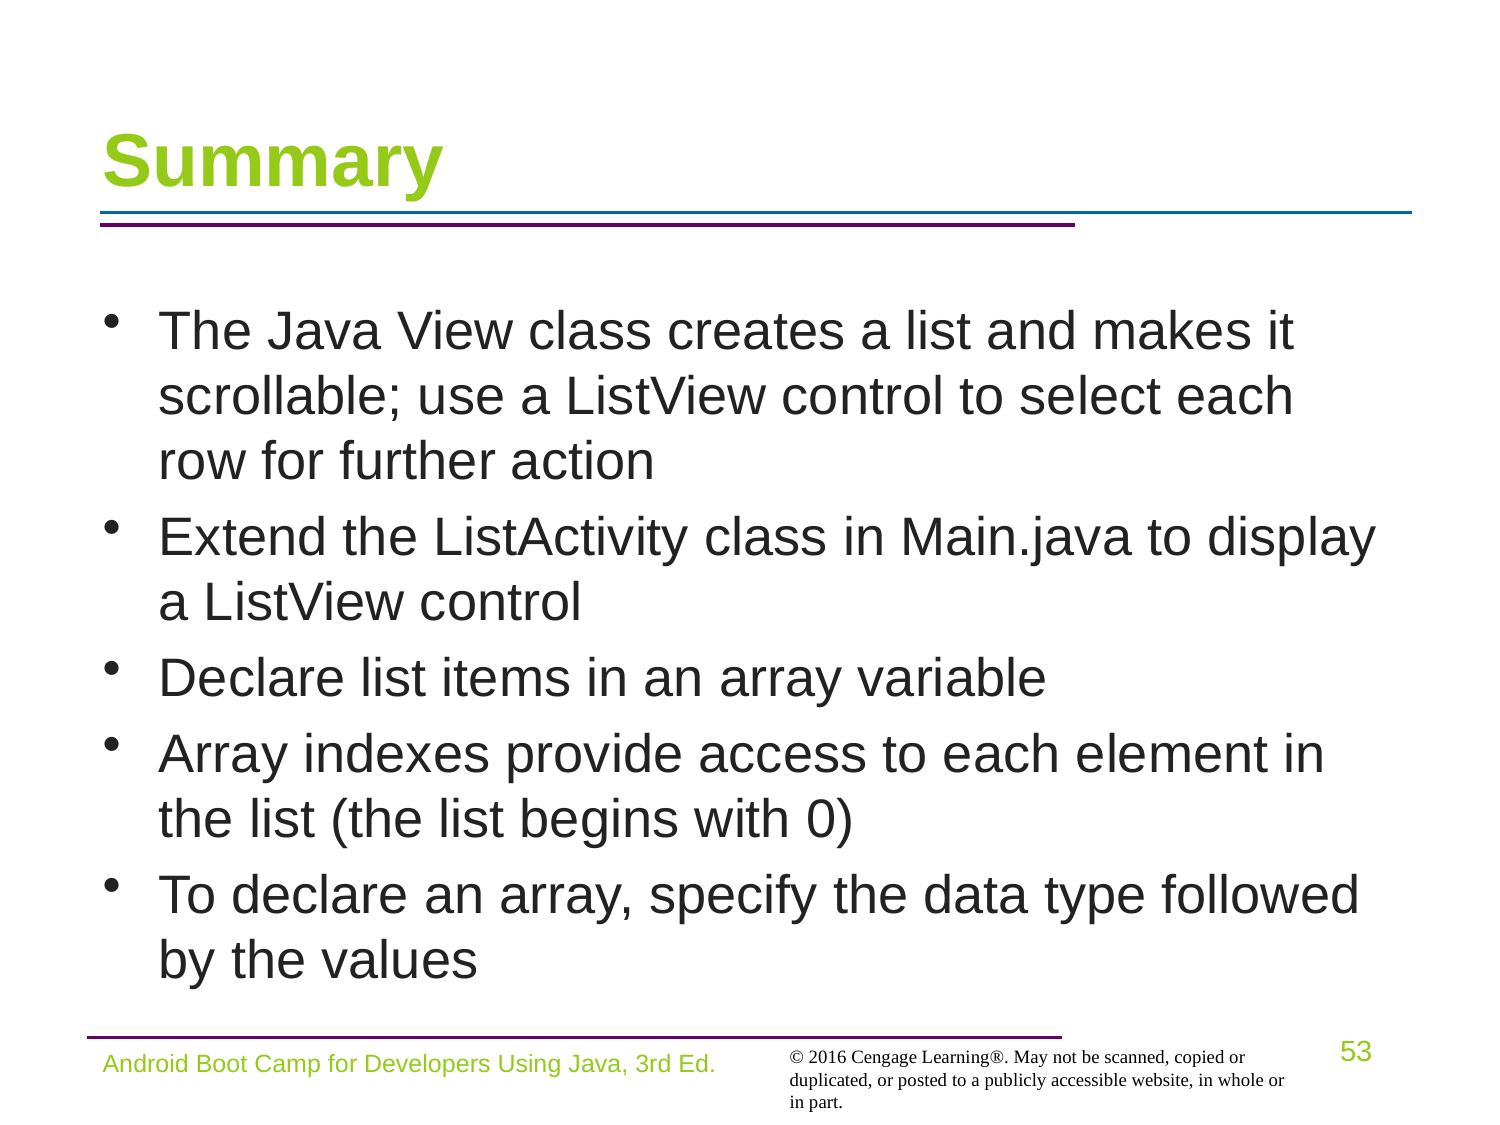

# Summary
The Java View class creates a list and makes it scrollable; use a ListView control to select each row for further action
Extend the ListActivity class in Main.java to display a ListView control
Declare list items in an array variable
Array indexes provide access to each element in the list (the list begins with 0)
To declare an array, specify the data type followed by the values
Android Boot Camp for Developers Using Java, 3rd Ed.
53